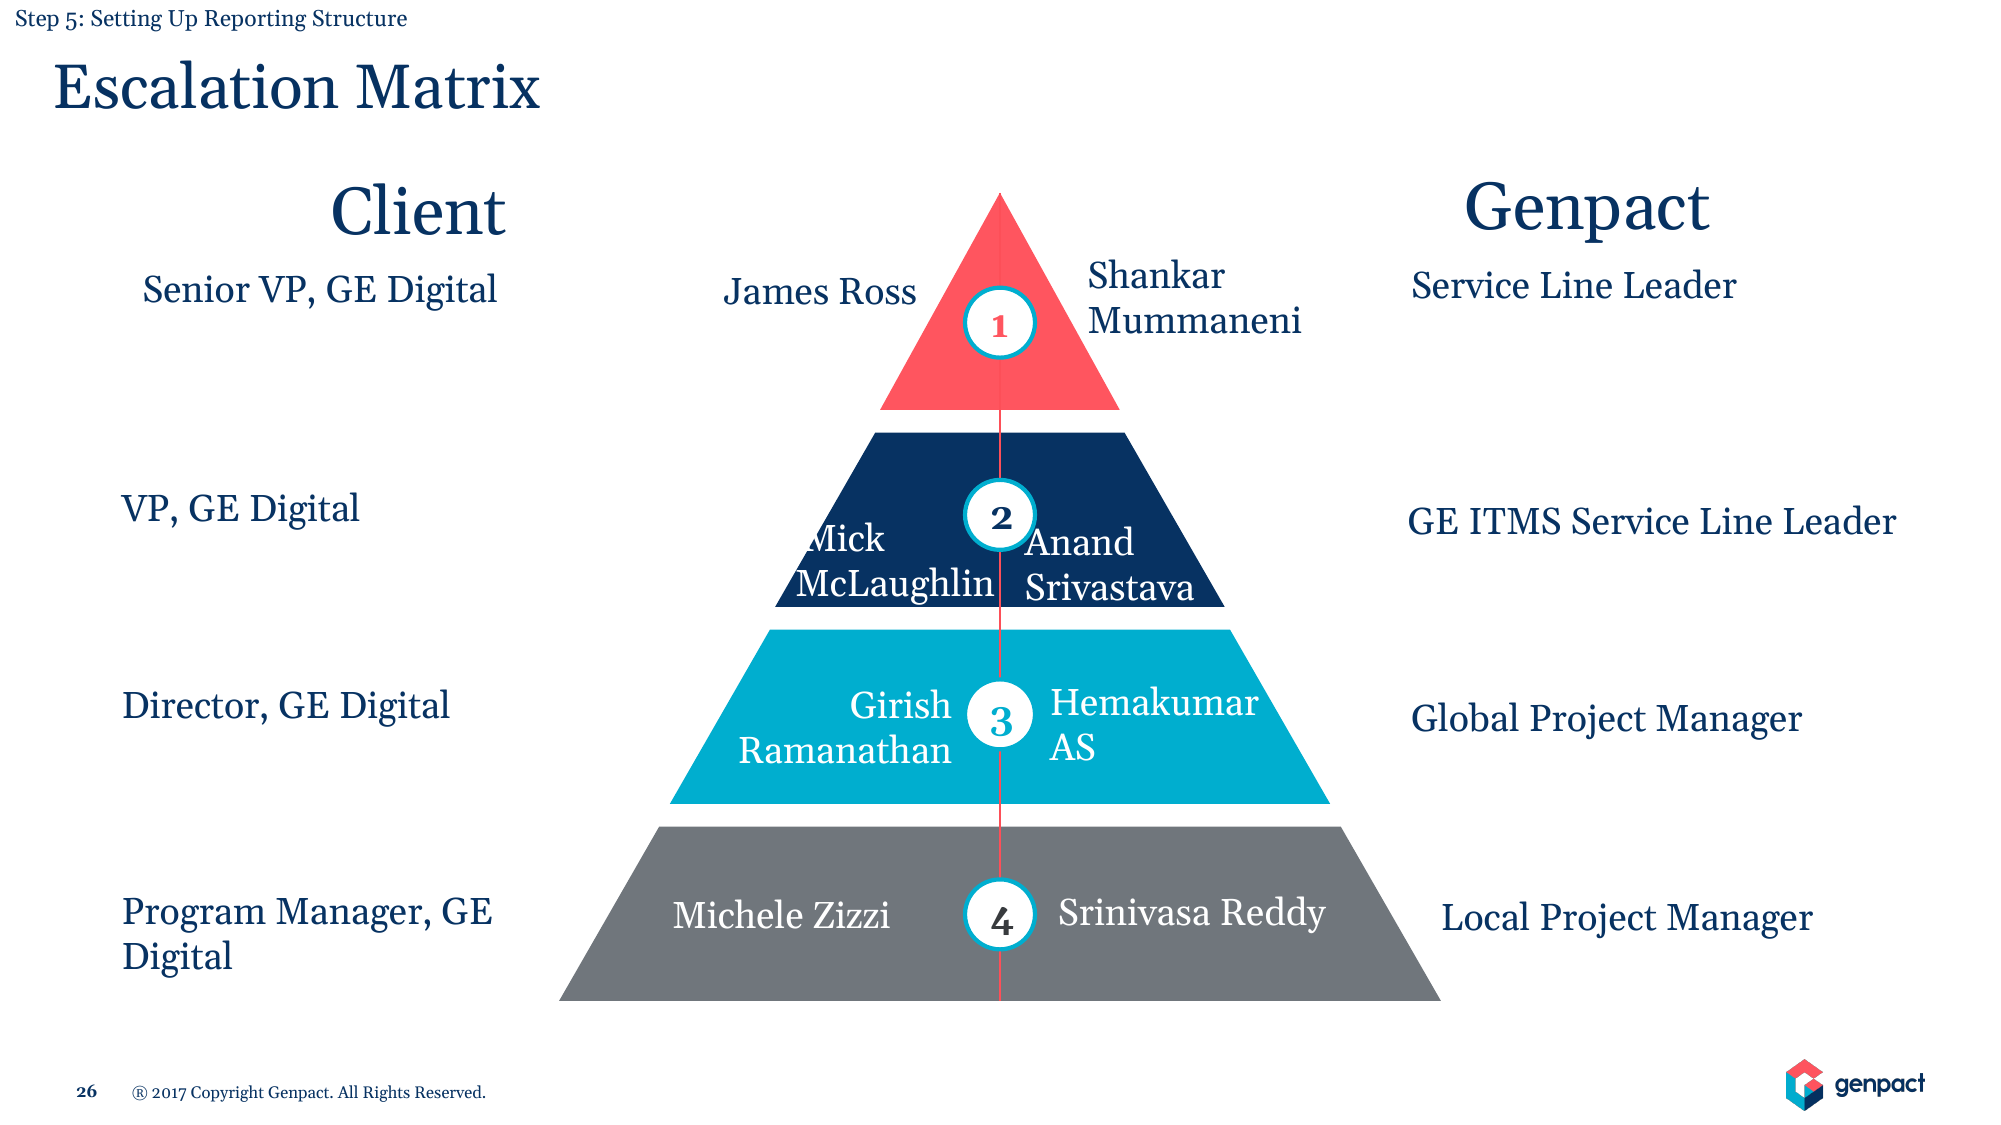

Step 5: Setting Up Reporting Structure
Escalation Matrix
Genpact
Client

Shankar Mummaneni
Service Line Leader
Senior VP, GE Digital
James Ross
1

VP, GE Digital
2
GE ITMS Service Line Leader
Mick aa        McLaughlin
Anand Srivastava

Hemakumar AS
Girish
Ramanathan
Director, GE Digital
3
Global Project Manager

Program Manager, GE Digital
4
Srinivasa Reddy
Michele Zizzi
Local Project Manager